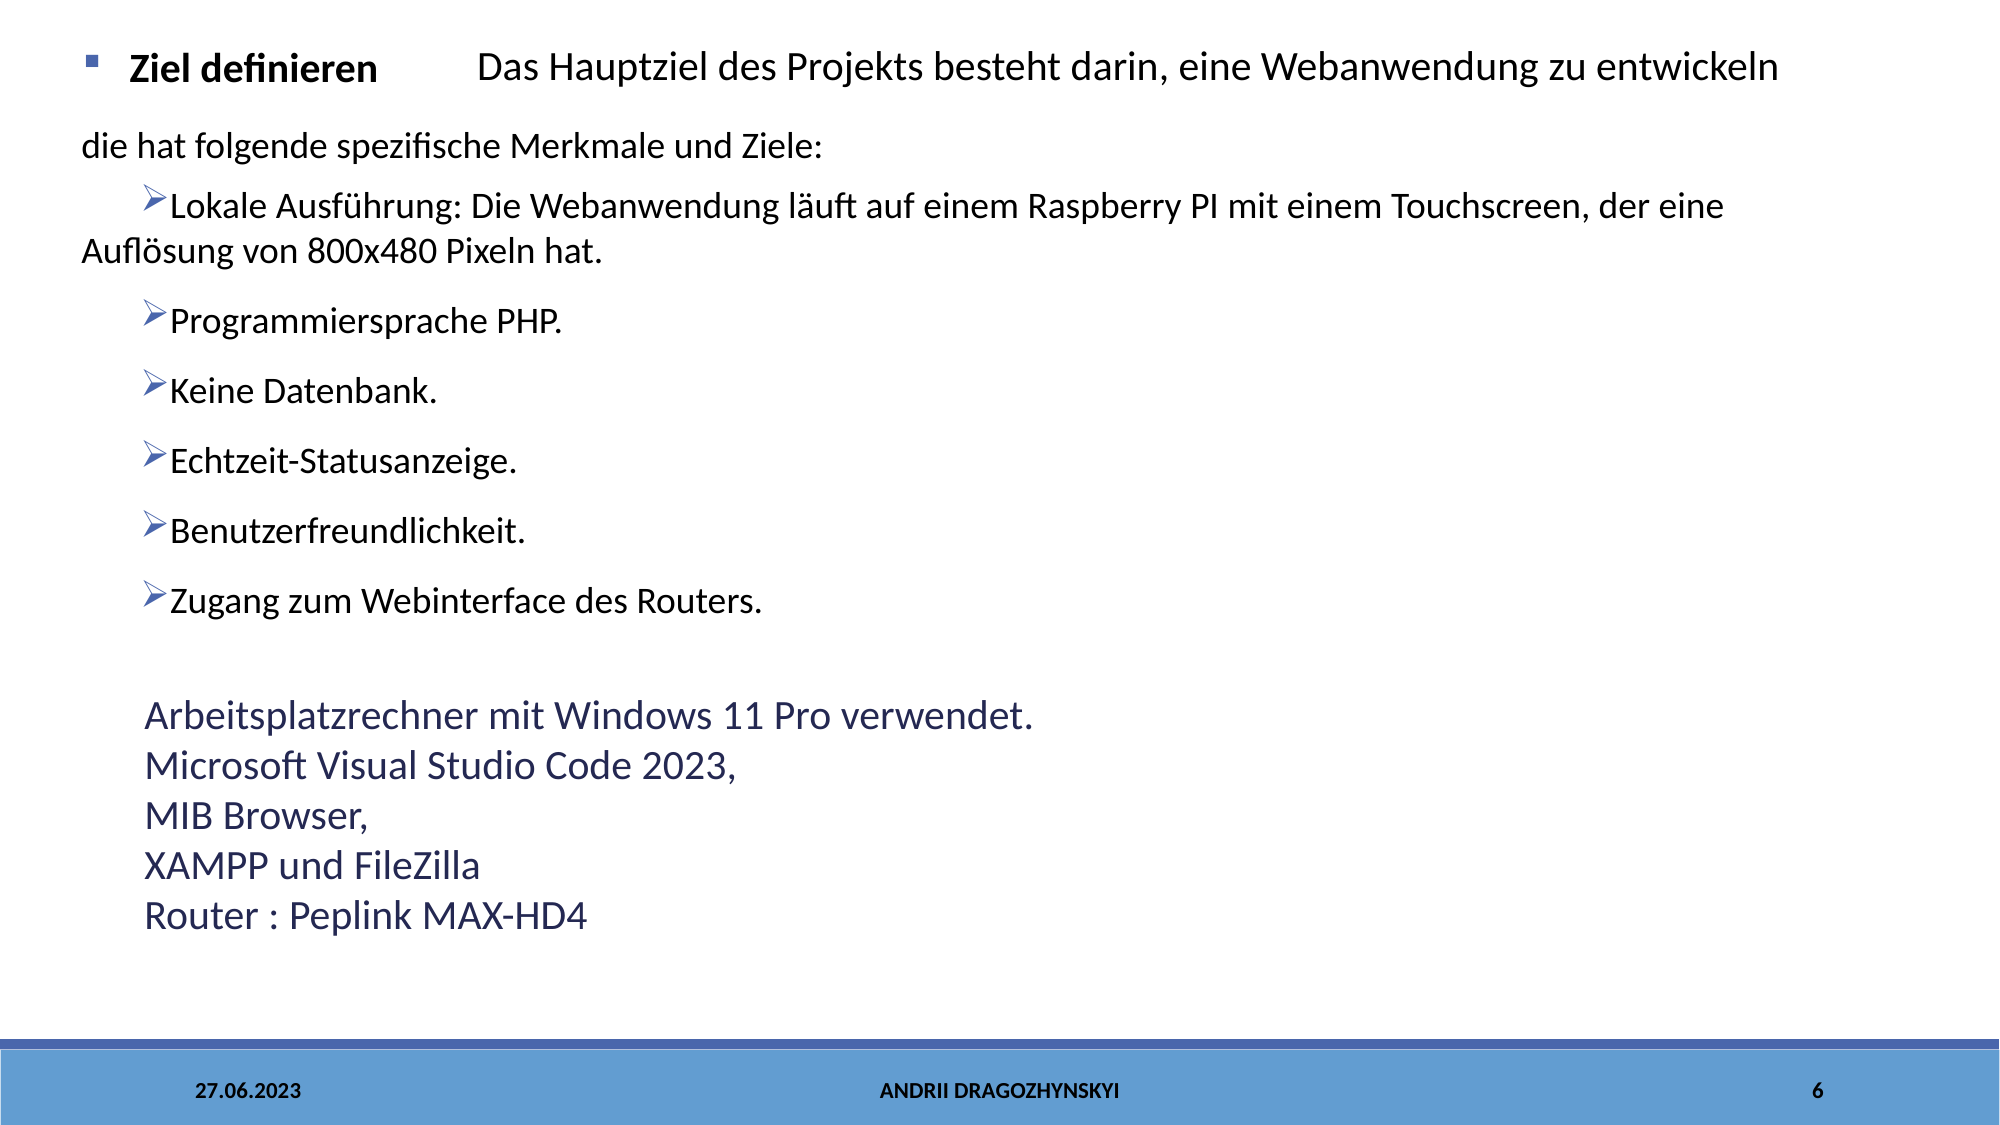

Das Hauptziel des Projekts besteht darin, eine Webanwendung zu entwickeln
Ziel definieren
die hat folgende spezifische Merkmale und Ziele:
Lokale Ausführung: Die Webanwendung läuft auf einem Raspberry PI mit einem Touchscreen, der eine Auflösung von 800x480 Pixeln hat.
Programmiersprache PHP.
Keine Datenbank.
Echtzeit-Statusanzeige.
Benutzerfreundlichkeit.
Zugang zum Webinterface des Routers.

Arbeitsplatzrechner mit Windows 11 Pro verwendet.
Microsoft Visual Studio Code 2023,
MIB Browser,
XAMPP und FileZilla
Router : Peplink MAX-HD4

27.06.2023
Andrii Dra󠆴gozhynskyi
6